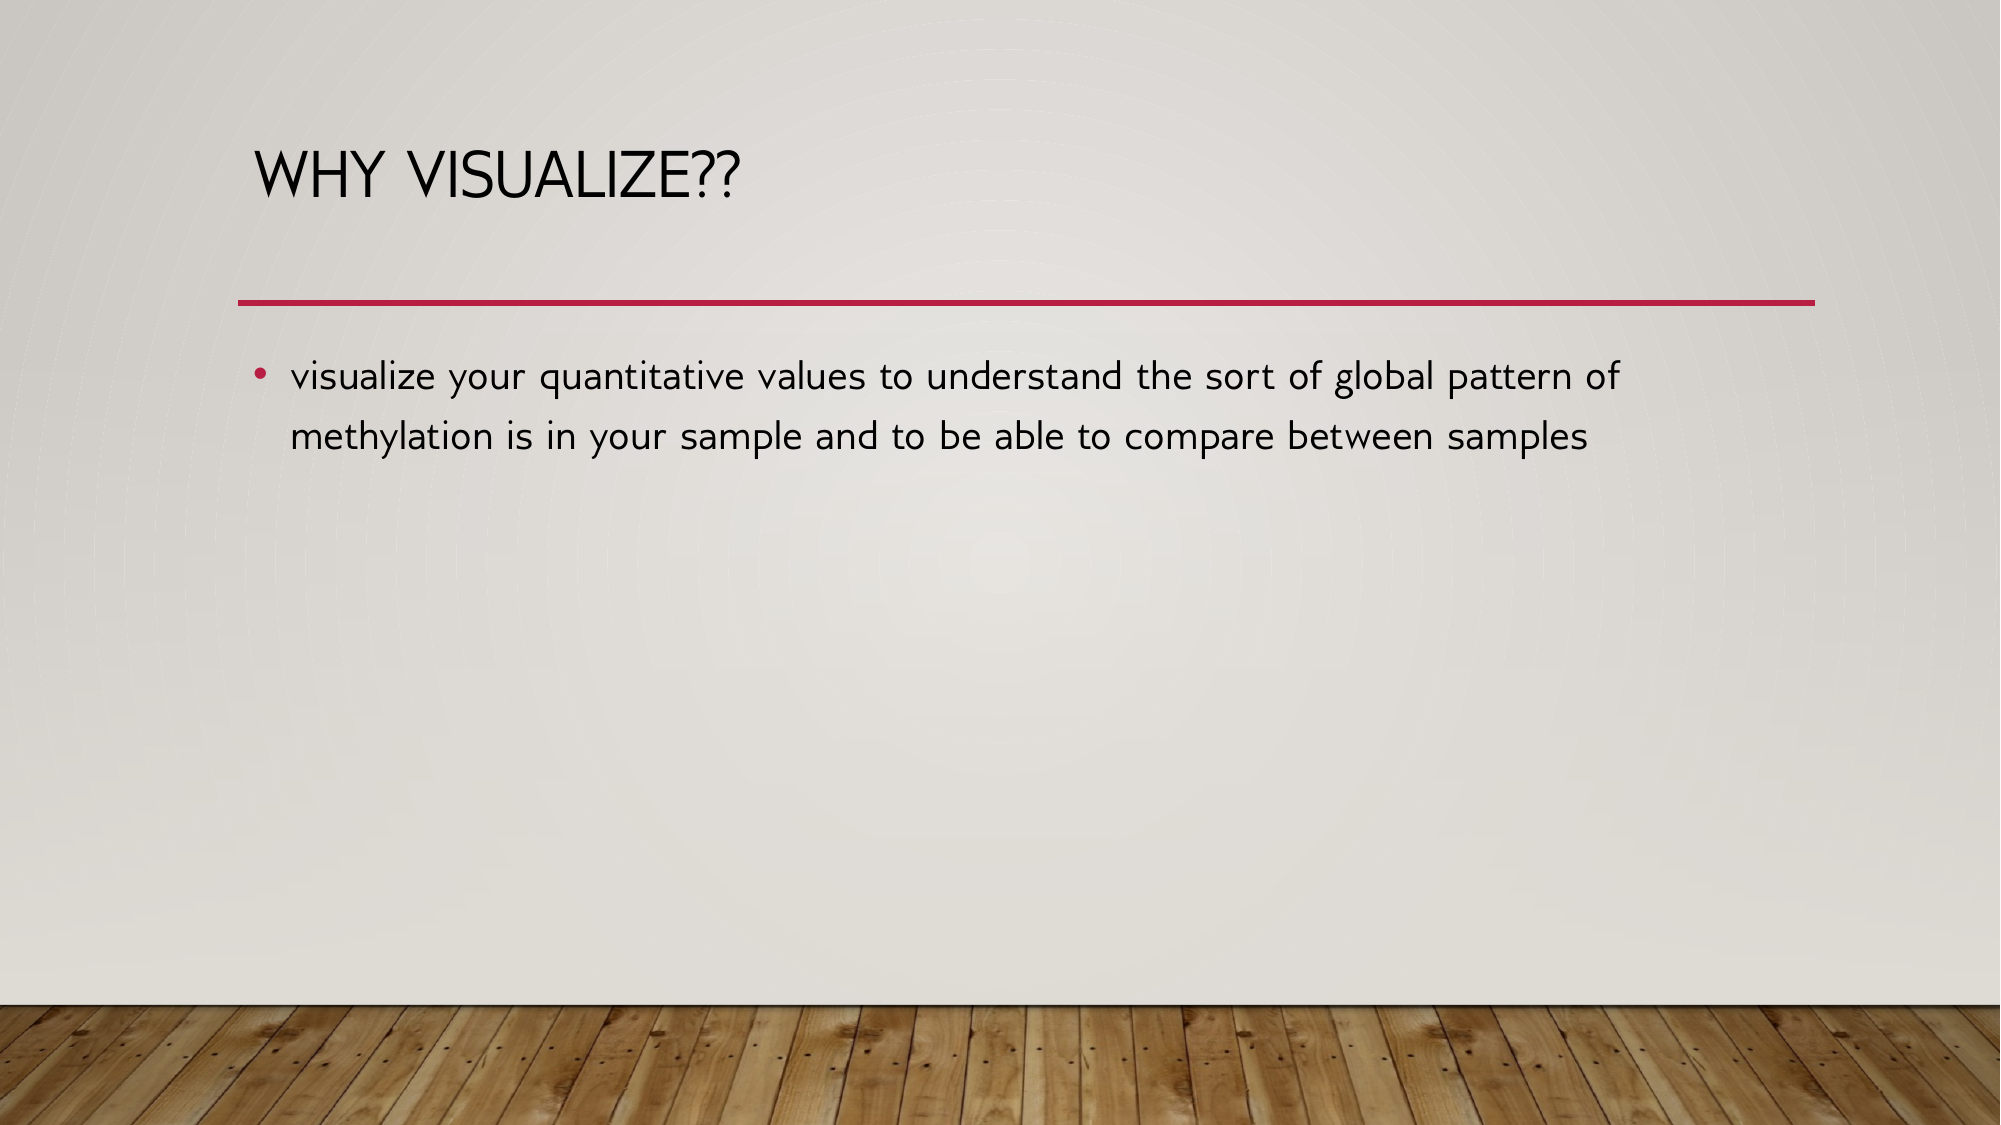

# Why Visualize??
visualize your quantitative values to understand the sort of global pattern of methylation is in your sample and to be able to compare between samples